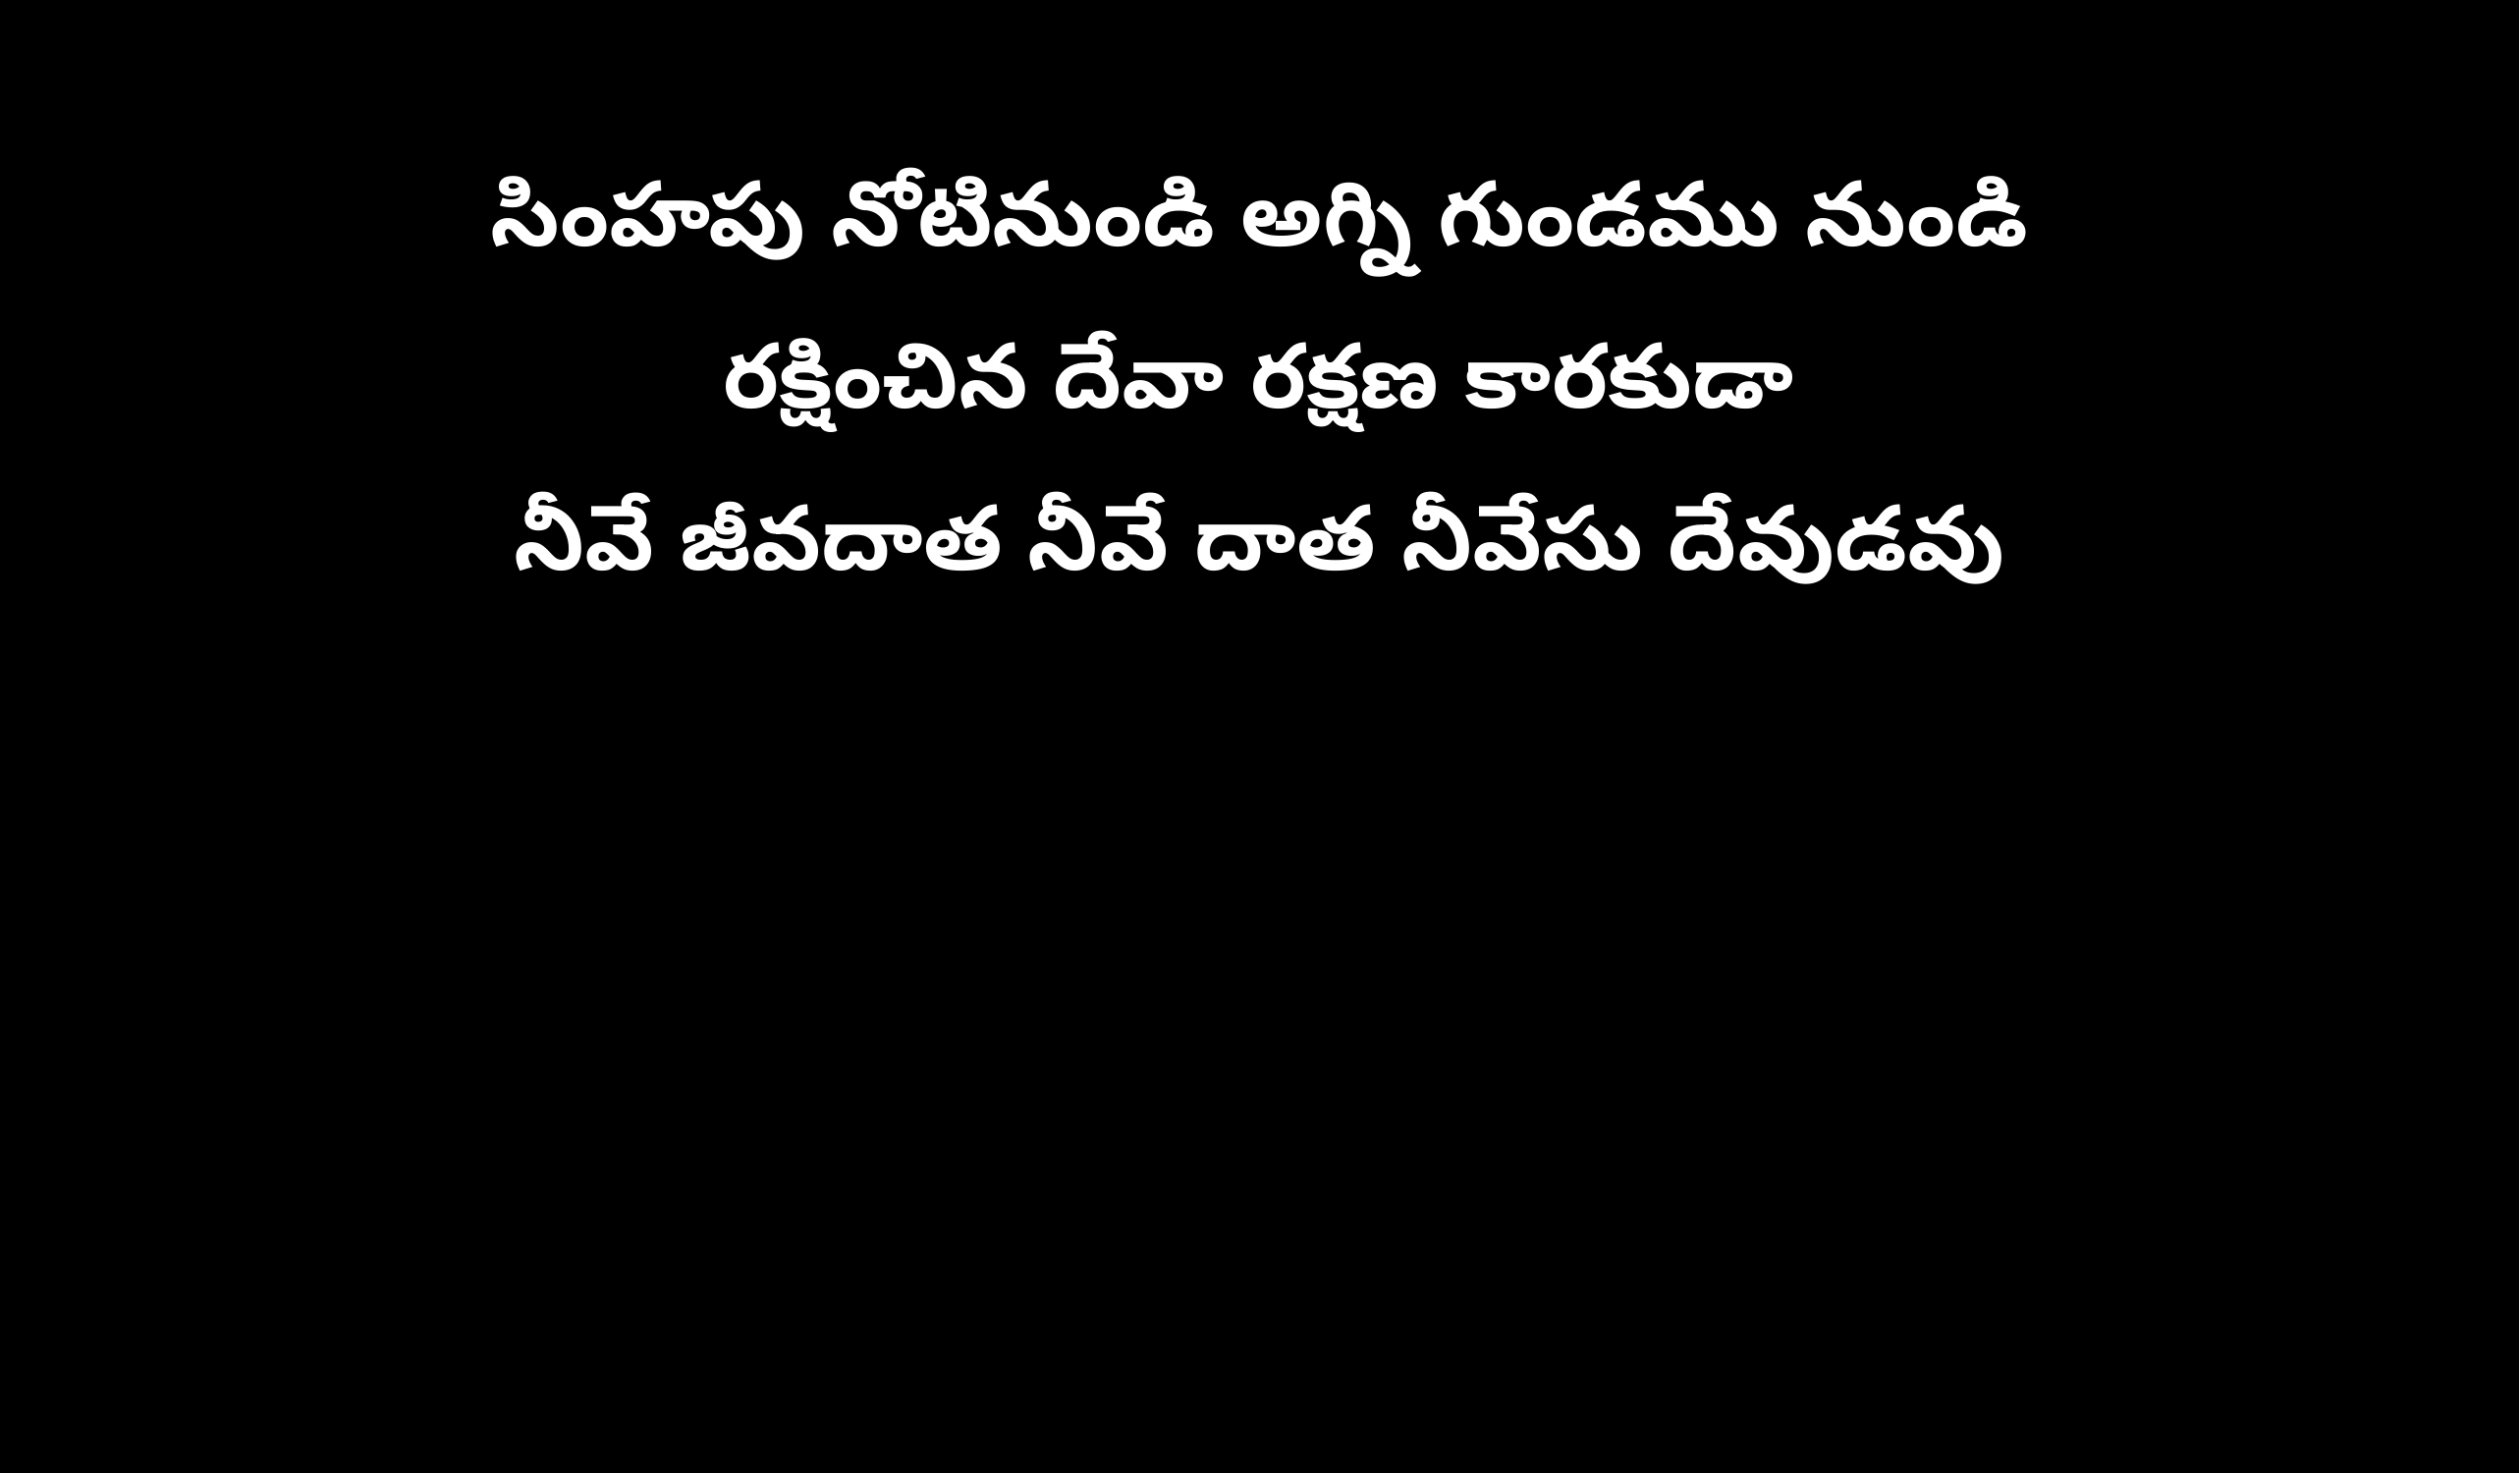

సింహపు నోటినుండి అగ్ని గుండము నుండి
రక్షించిన దేవా రక్షణ కారకుడా
నీవే జీవదాత నీవే దాత నీవేసు దేవుడవు